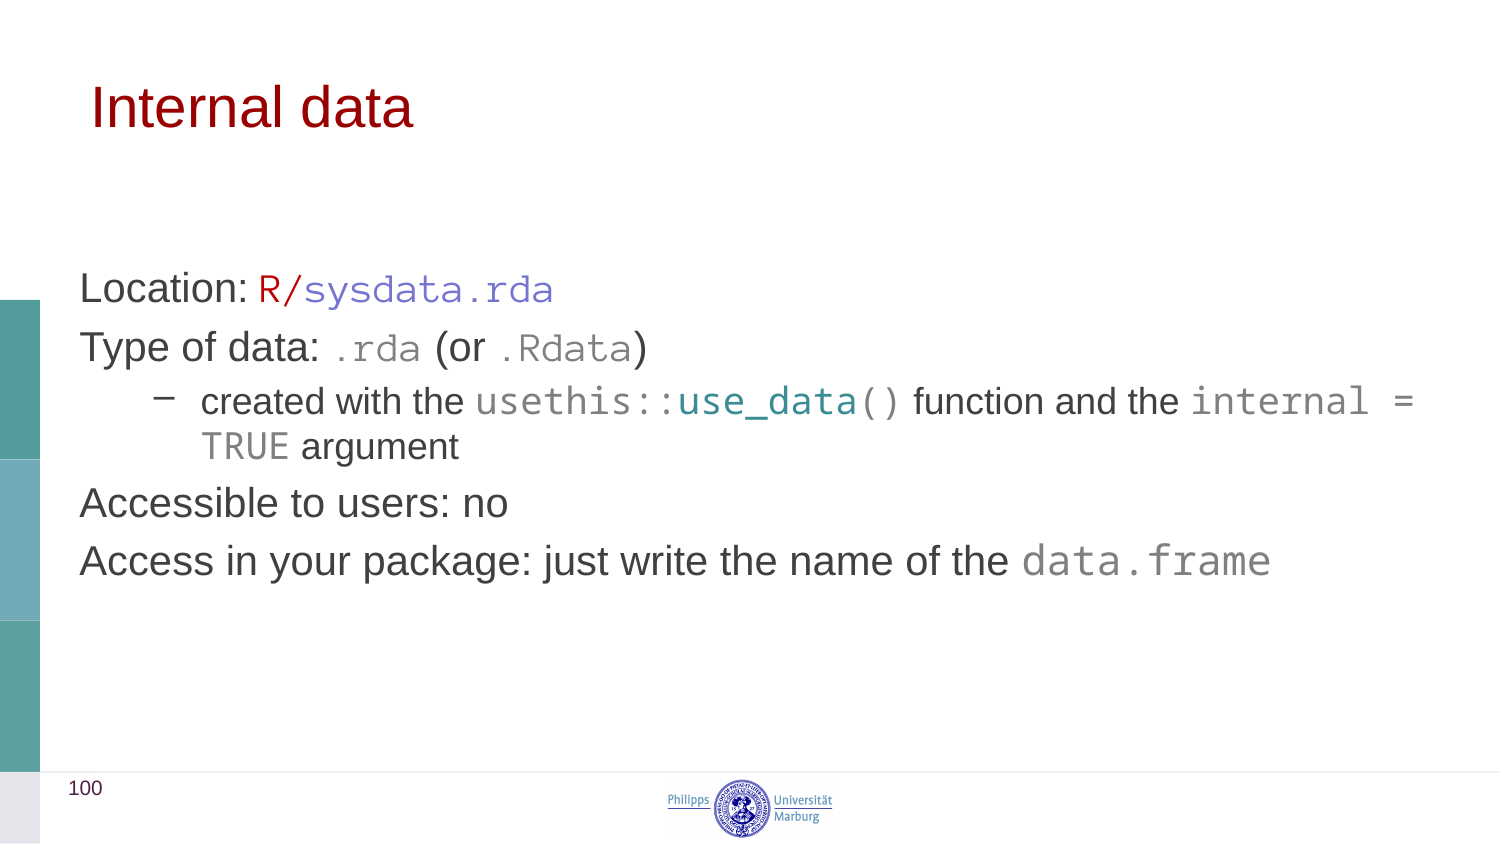

# Internal data
Location: R/sysdata.rda
Type of data: .rda (or .Rdata)
created with the usethis::use_data() function and the internal = TRUE argument
Accessible to users: no
Access in your package: just write the name of the data.frame

100